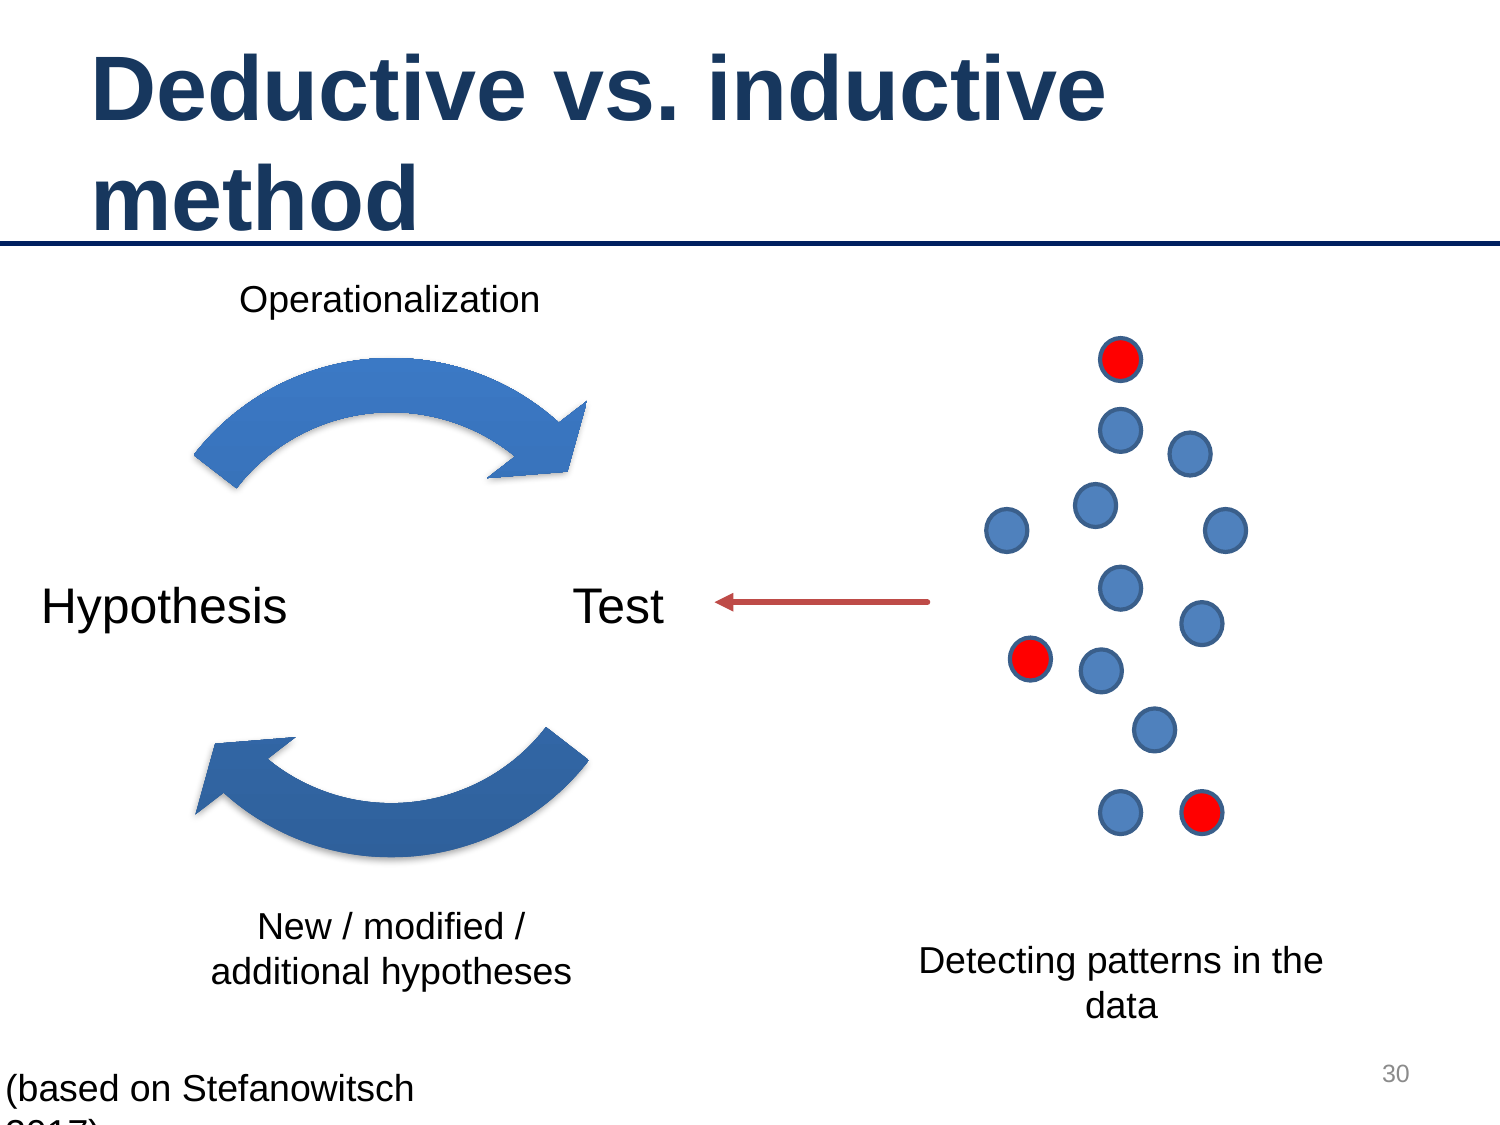

# Deductive vs. inductive method
Operationalization
Test
Hypothesis

New / modified / additional hypotheses
Detecting patterns in the data
30
(based on Stefanowitsch 2017)